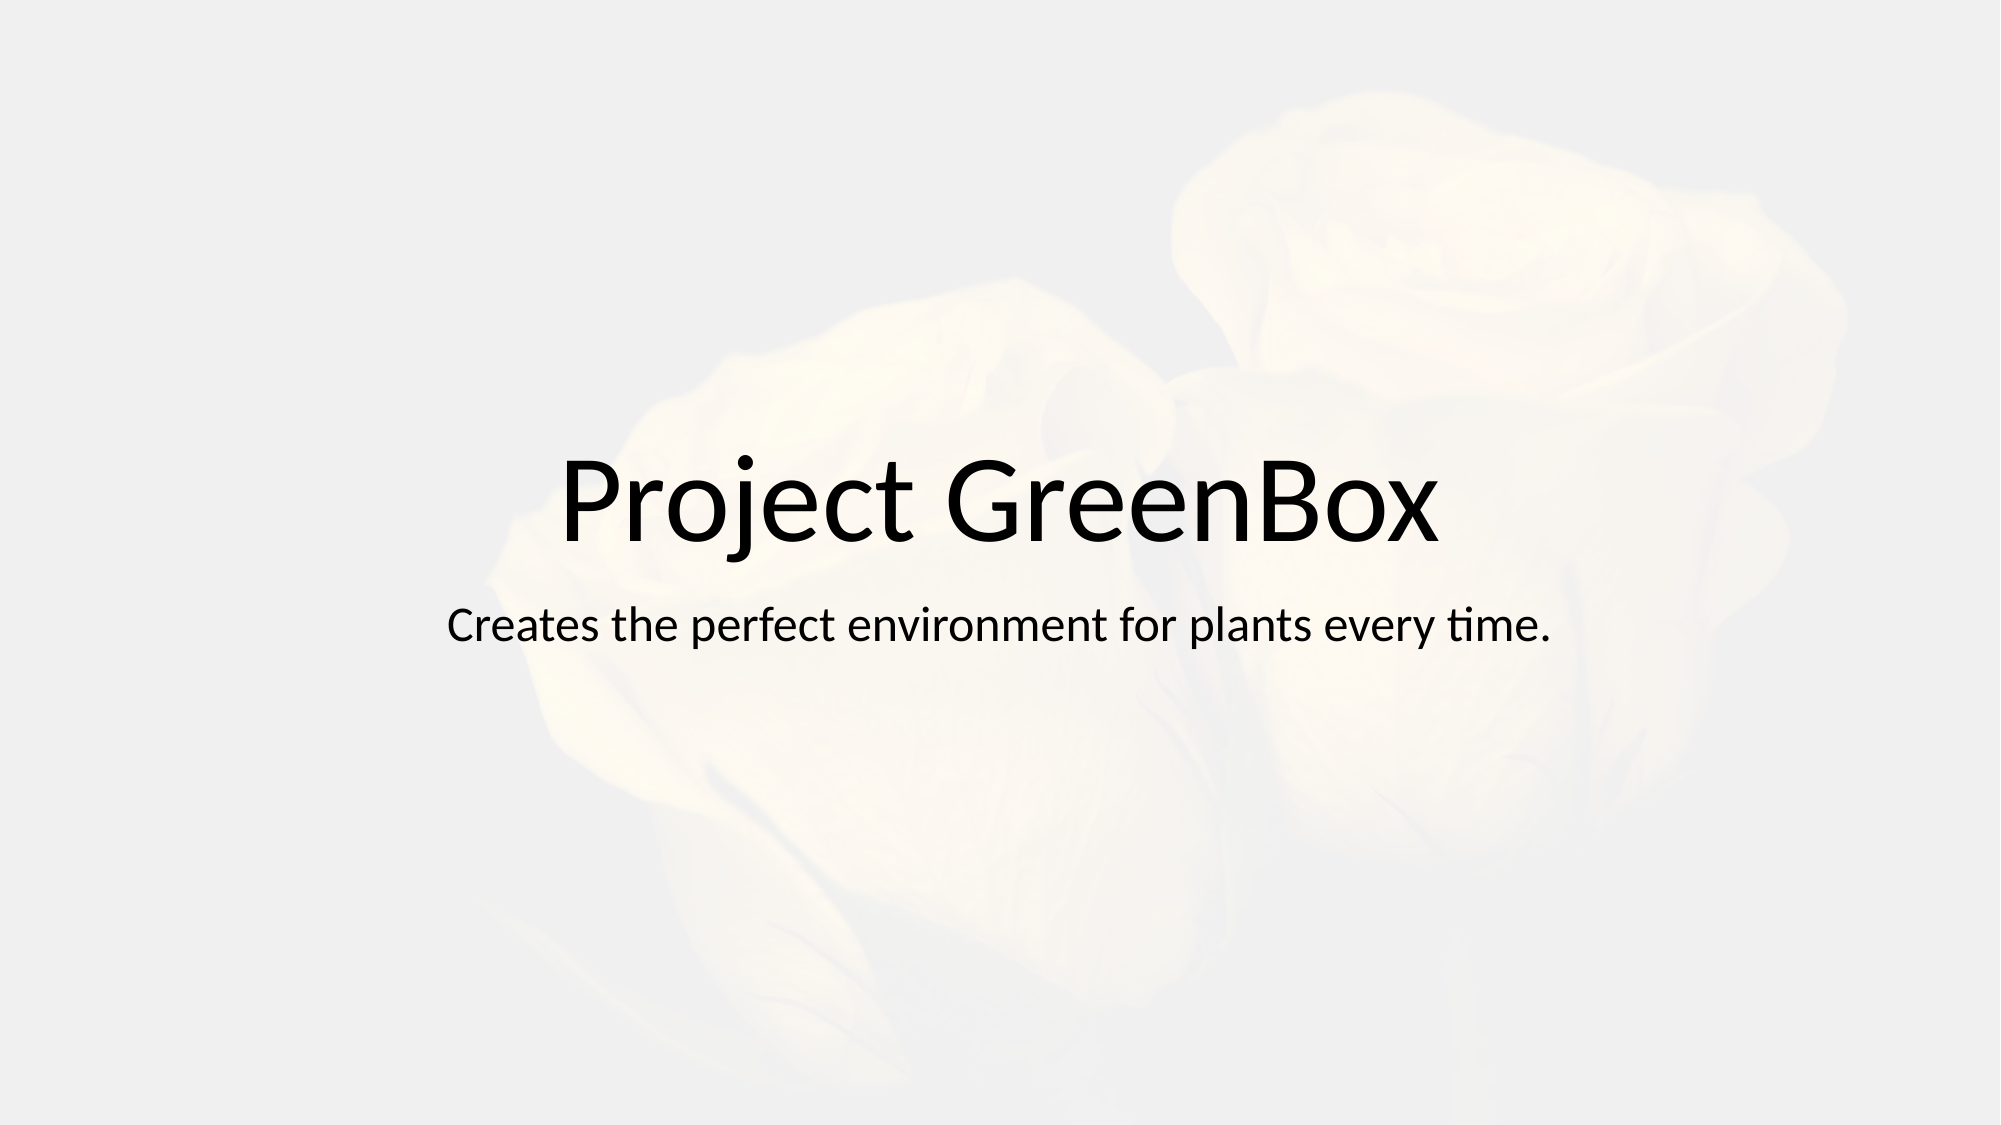

# Project GreenBox
Creates the perfect environment for plants every time.